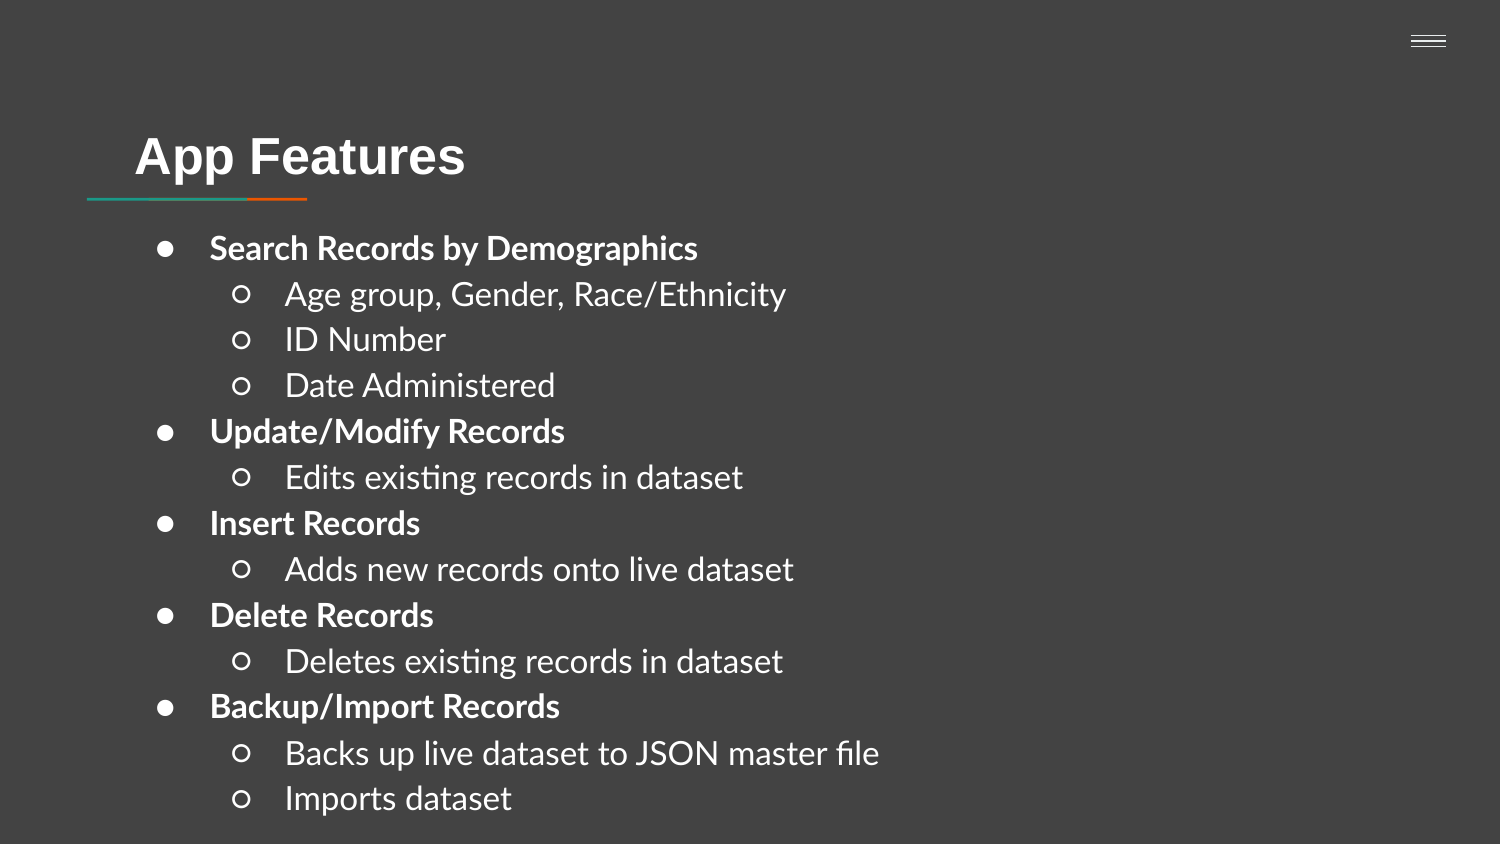

# App Features
Search Records by Demographics
Age group, Gender, Race/Ethnicity
ID Number
Date Administered
Update/Modify Records
Edits existing records in dataset
Insert Records
Adds new records onto live dataset
Delete Records
Deletes existing records in dataset
Backup/Import Records
Backs up live dataset to JSON master file
Imports dataset